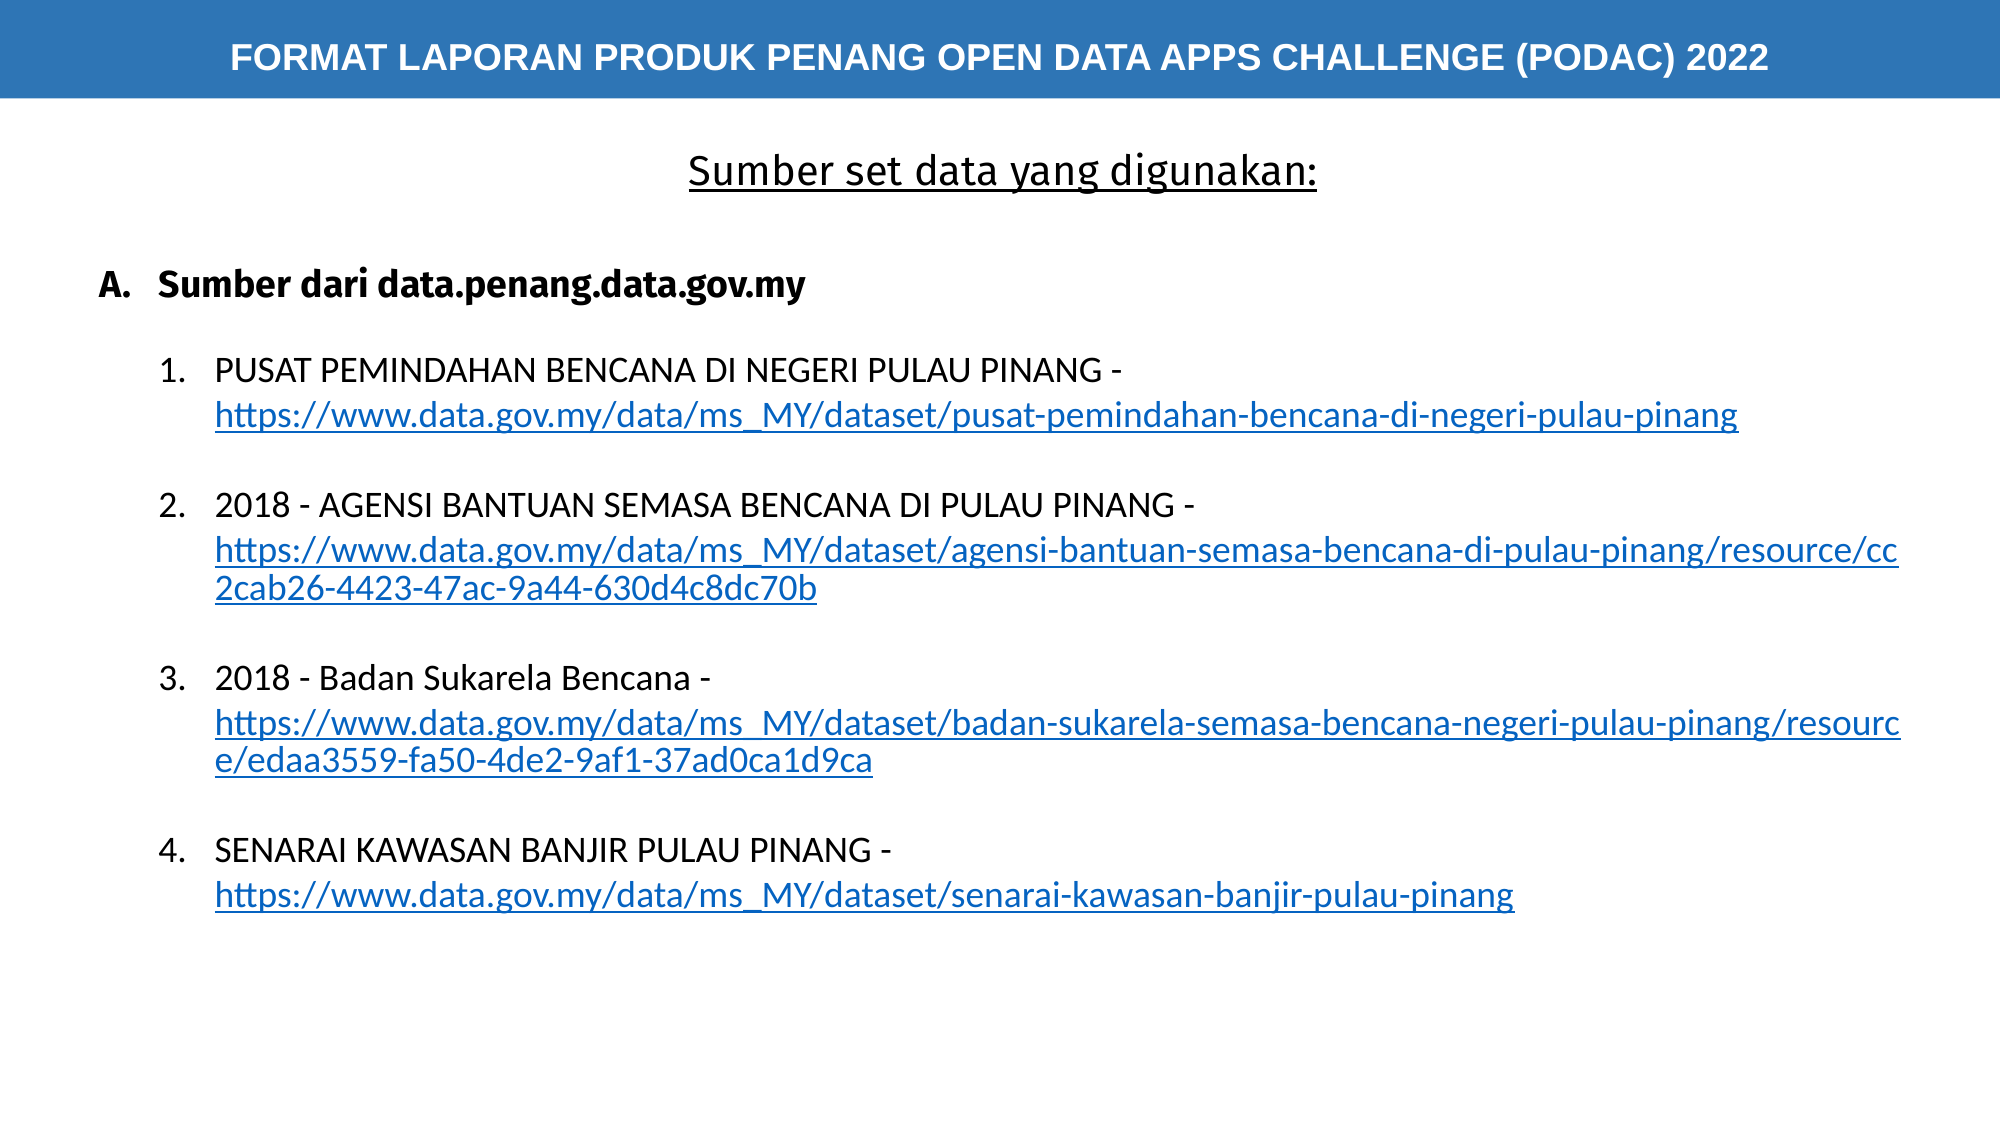

Sumber set data yang digunakan:
A.	Sumber dari data.penang.data.gov.my

PUSAT PEMINDAHAN BENCANA DI NEGERI PULAU PINANG - https://www.data.gov.my/data/ms_MY/dataset/pusat-pemindahan-bencana-di-negeri-pulau-pinang

2018 - AGENSI BANTUAN SEMASA BENCANA DI PULAU PINANG - https://www.data.gov.my/data/ms_MY/dataset/agensi-bantuan-semasa-bencana-di-pulau-pinang/resource/cc2cab26-4423-47ac-9a44-630d4c8dc70b

2018 - Badan Sukarela Bencana - https://www.data.gov.my/data/ms_MY/dataset/badan-sukarela-semasa-bencana-negeri-pulau-pinang/resource/edaa3559-fa50-4de2-9af1-37ad0ca1d9ca

SENARAI KAWASAN BANJIR PULAU PINANG - https://www.data.gov.my/data/ms_MY/dataset/senarai-kawasan-banjir-pulau-pinang